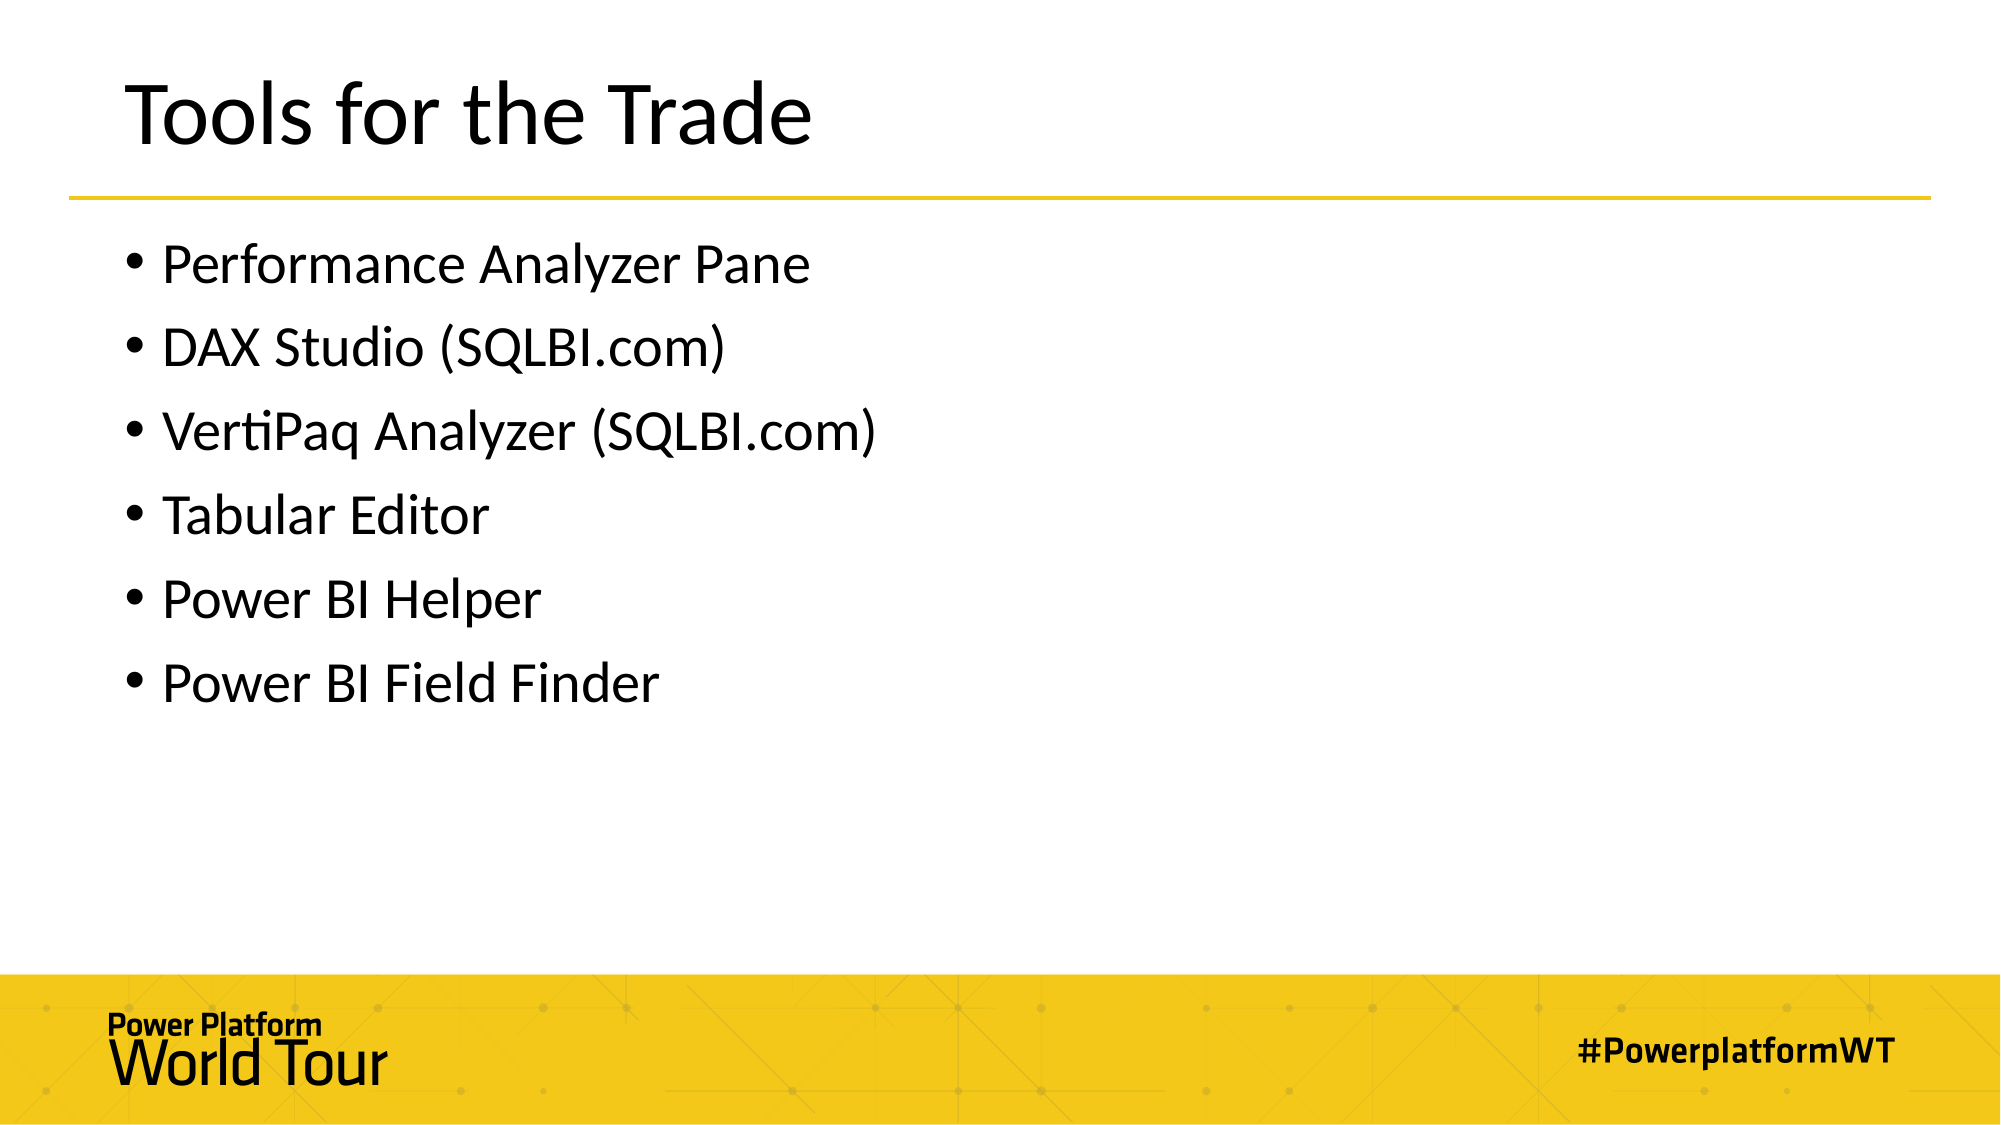

# Tools for the Trade
Performance Analyzer Pane
DAX Studio (SQLBI.com)
VertiPaq Analyzer (SQLBI.com)
Tabular Editor
Power BI Helper
Power BI Field Finder